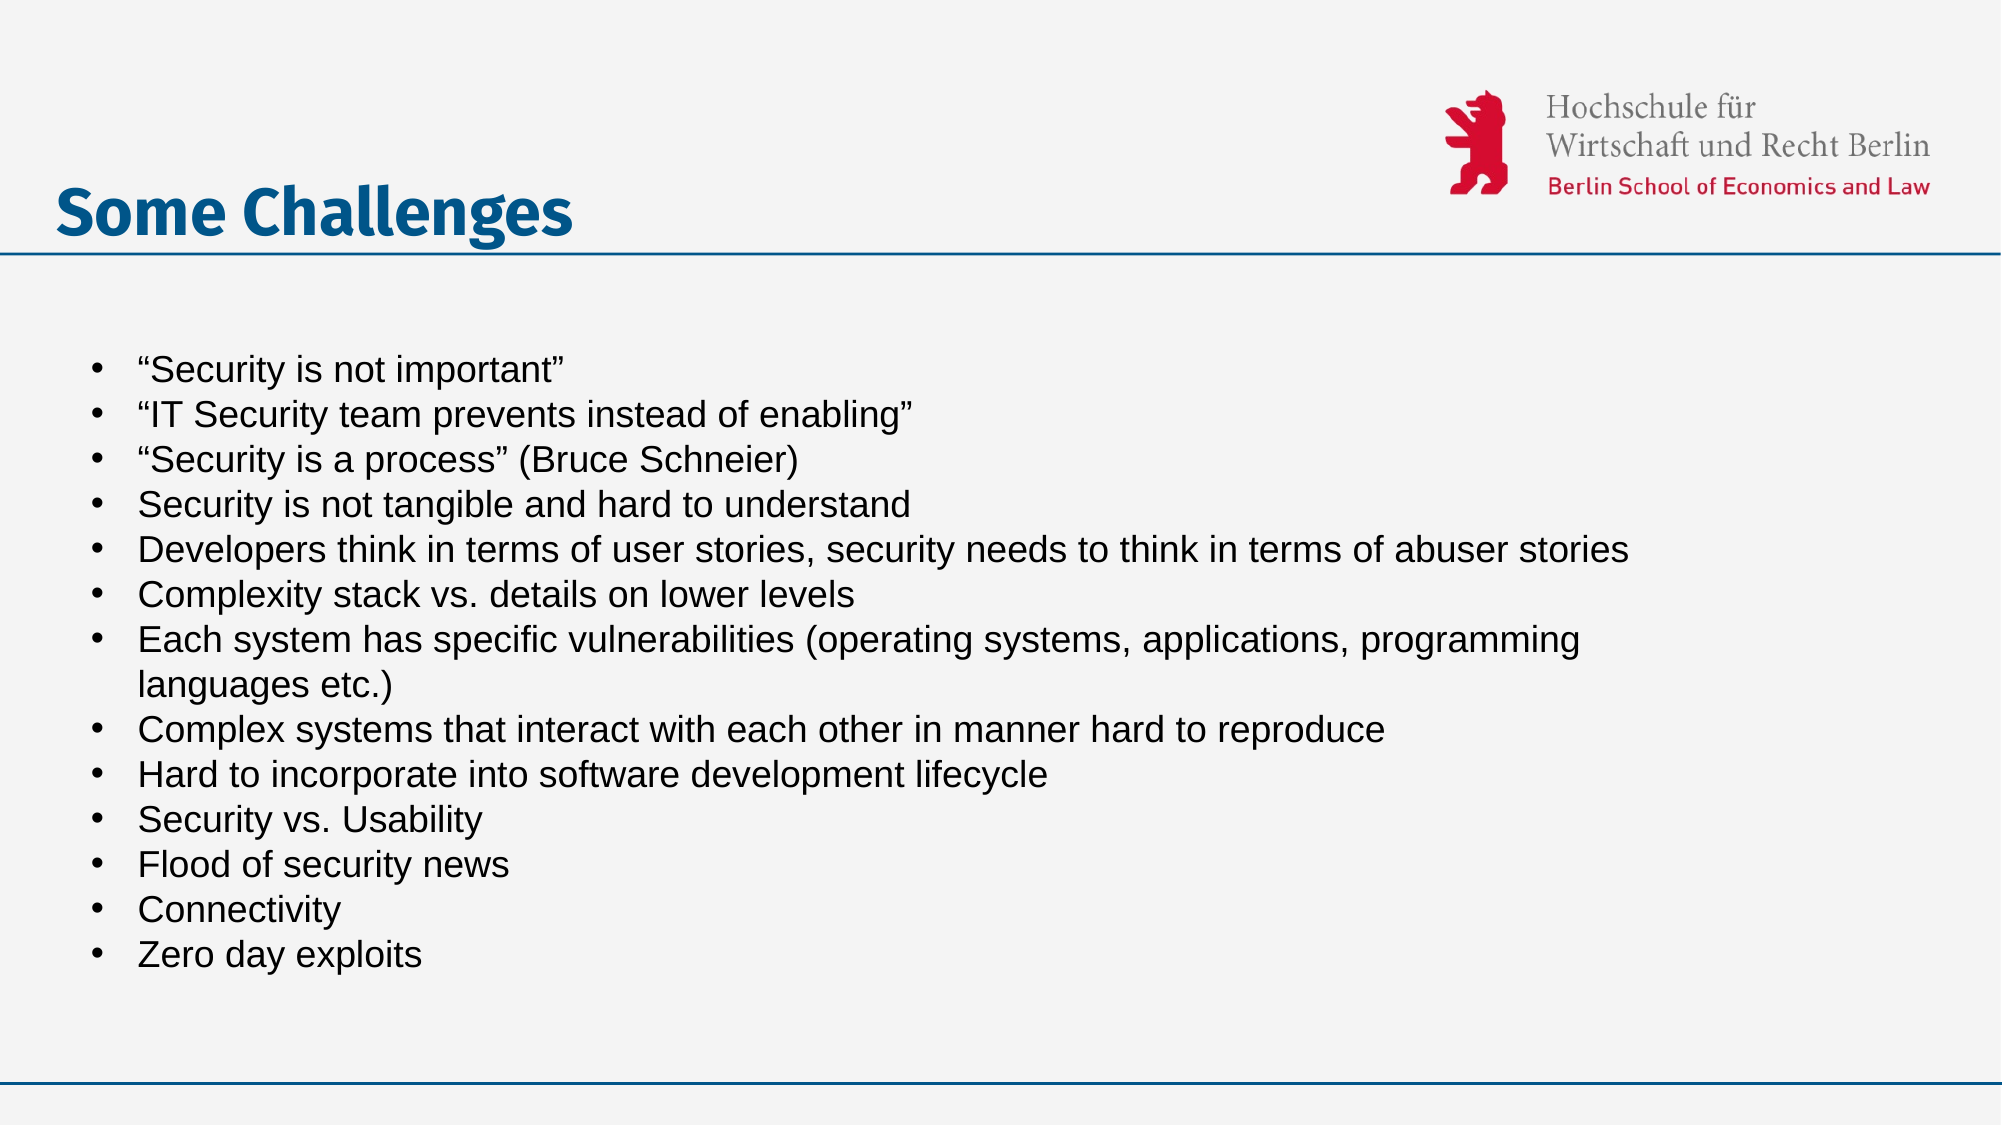

# Some Challenges
“Security is not important”
“IT Security team prevents instead of enabling”
“Security is a process” (Bruce Schneier)
Security is not tangible and hard to understand
Developers think in terms of user stories, security needs to think in terms of abuser stories
Complexity stack vs. details on lower levels
Each system has specific vulnerabilities (operating systems, applications, programming languages etc.)
Complex systems that interact with each other in manner hard to reproduce
Hard to incorporate into software development lifecycle
Security vs. Usability
Flood of security news
Connectivity
Zero day exploits